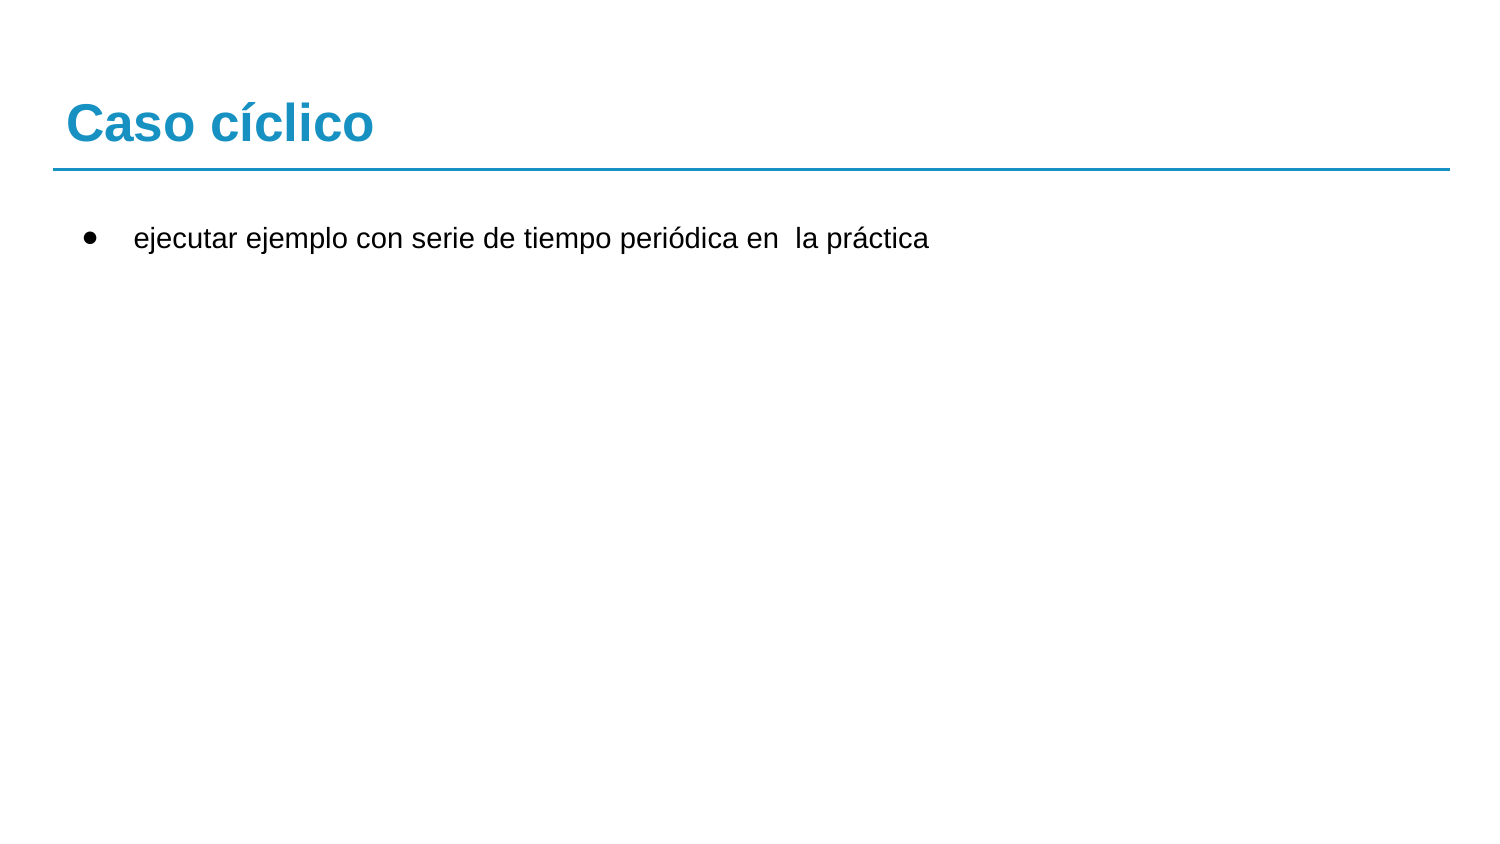

# Caso cíclico
ejecutar ejemplo con serie de tiempo periódica en  la práctica